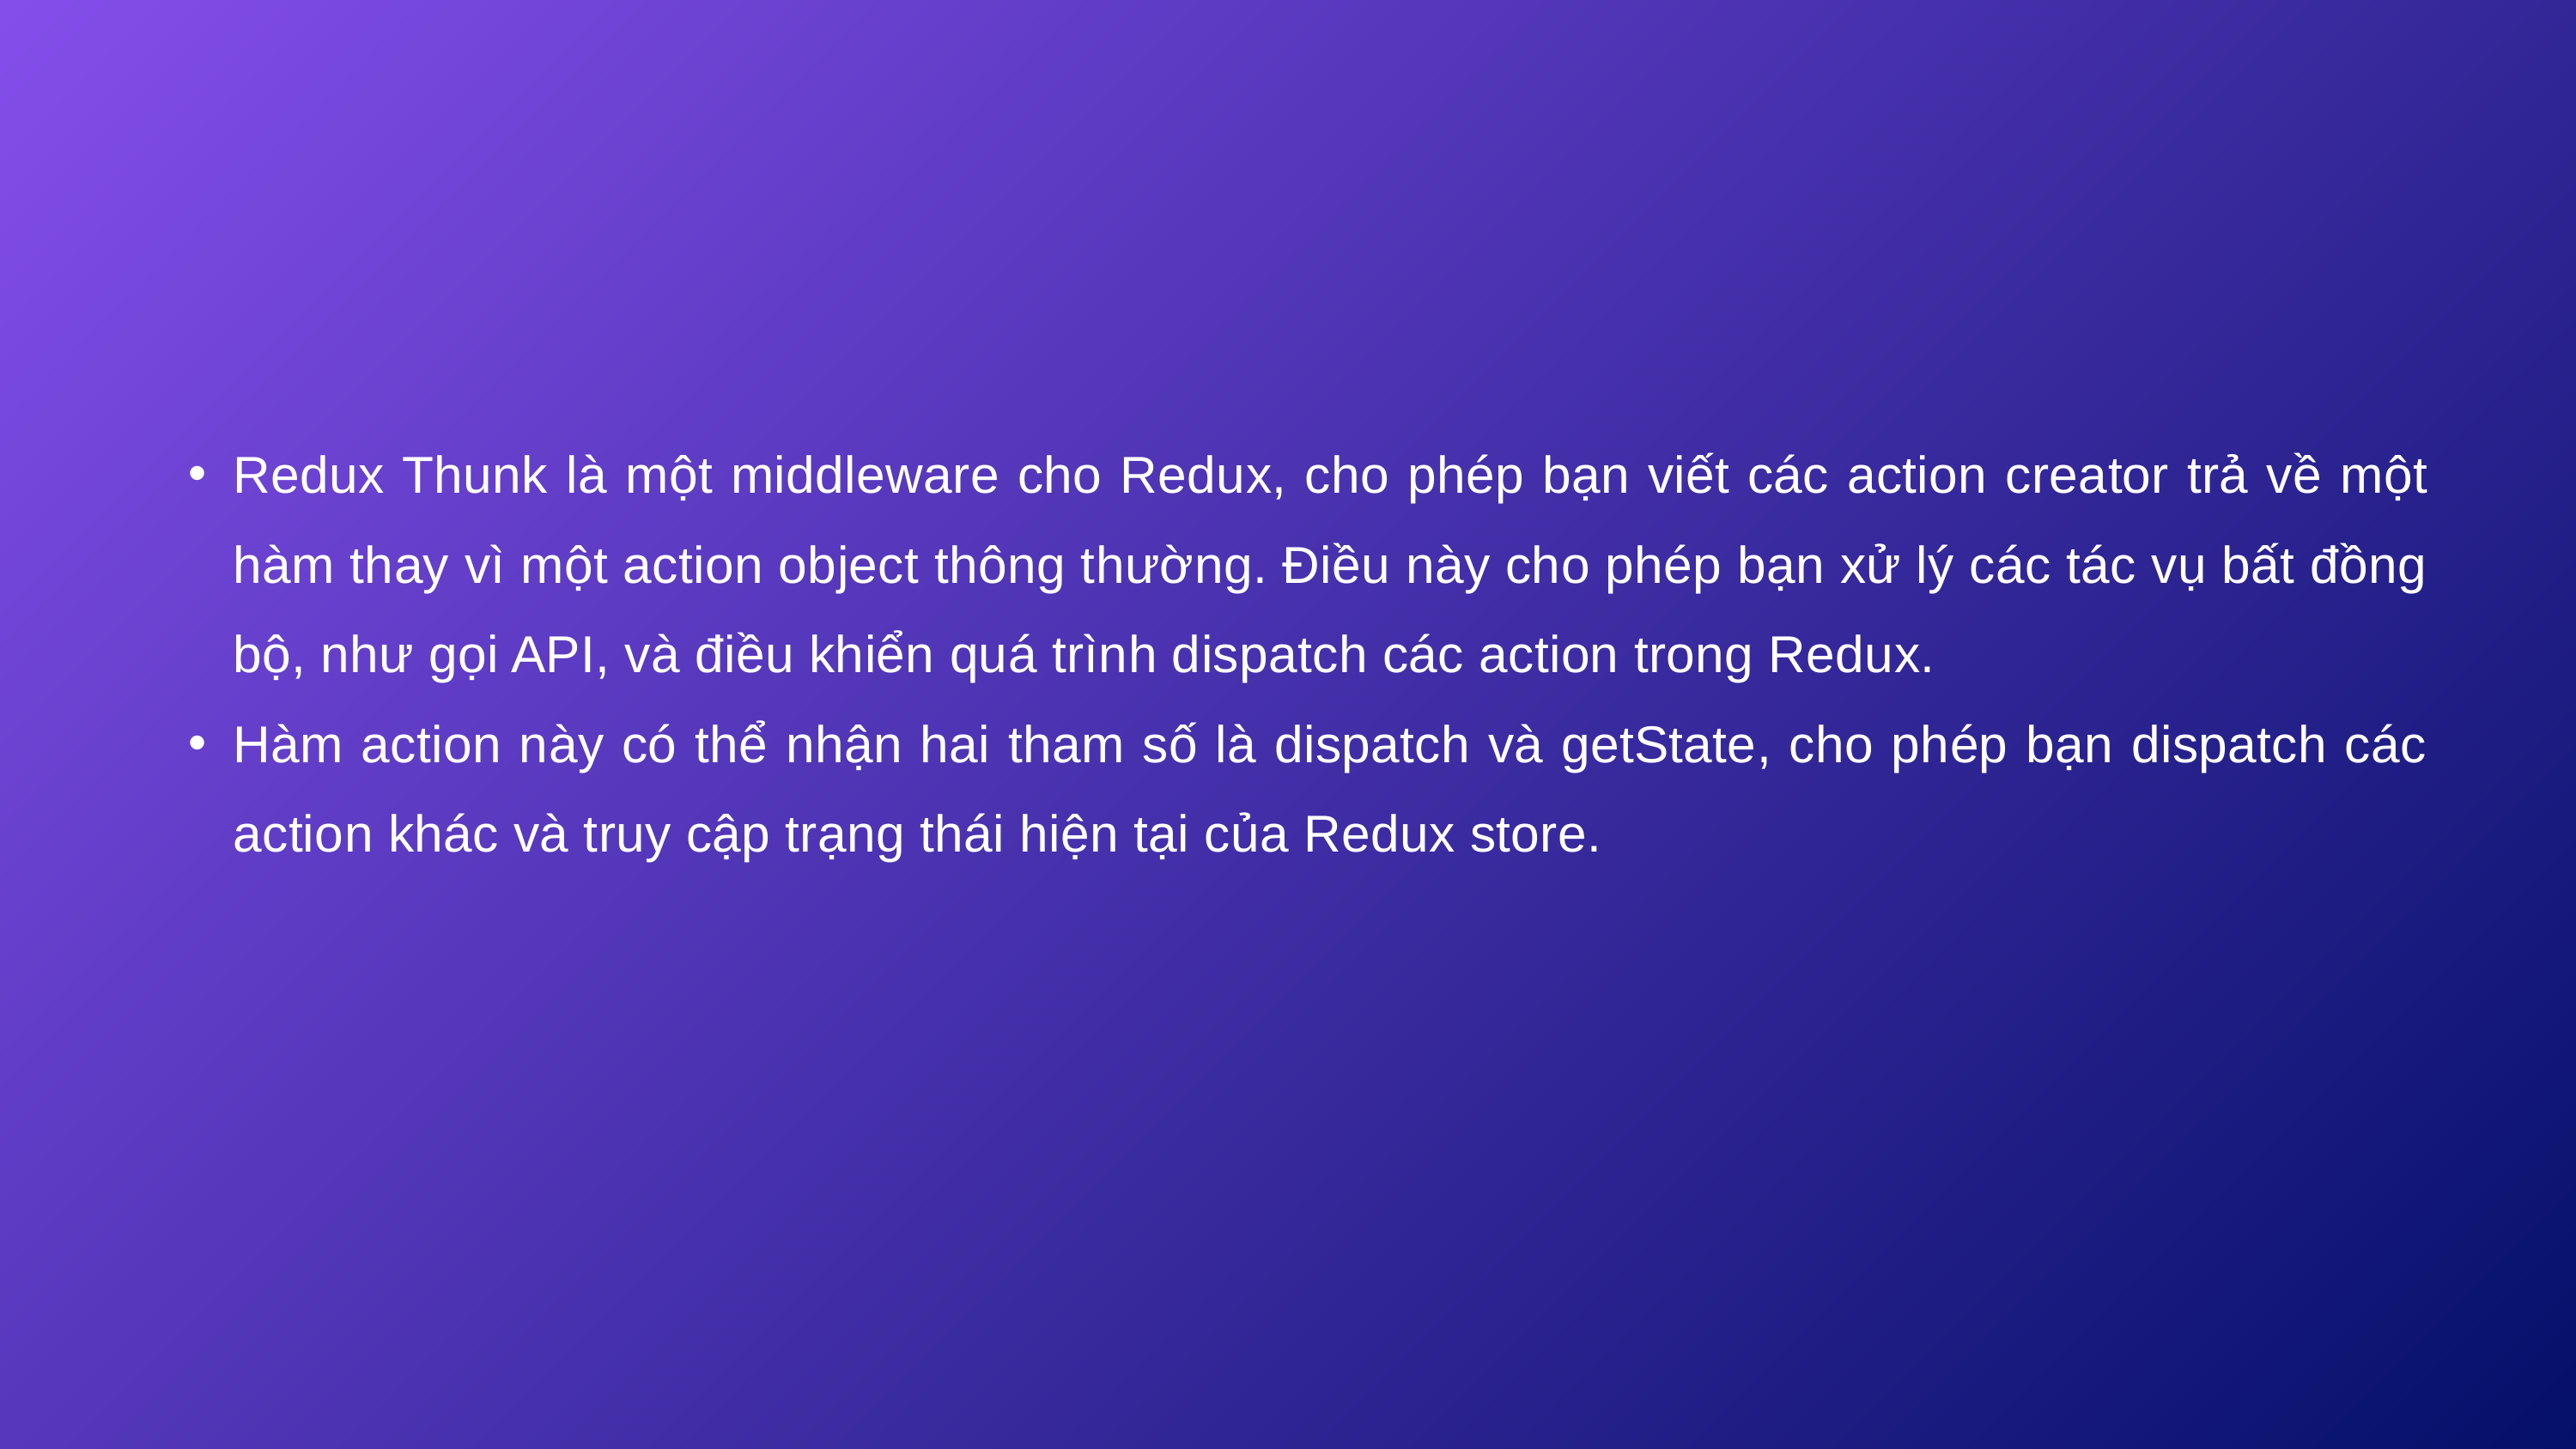

Redux Thunk là một middleware cho Redux, cho phép bạn viết các action creator trả về một hàm thay vì một action object thông thường. Điều này cho phép bạn xử lý các tác vụ bất đồng bộ, như gọi API, và điều khiển quá trình dispatch các action trong Redux.
Hàm action này có thể nhận hai tham số là dispatch và getState, cho phép bạn dispatch các action khác và truy cập trạng thái hiện tại của Redux store.